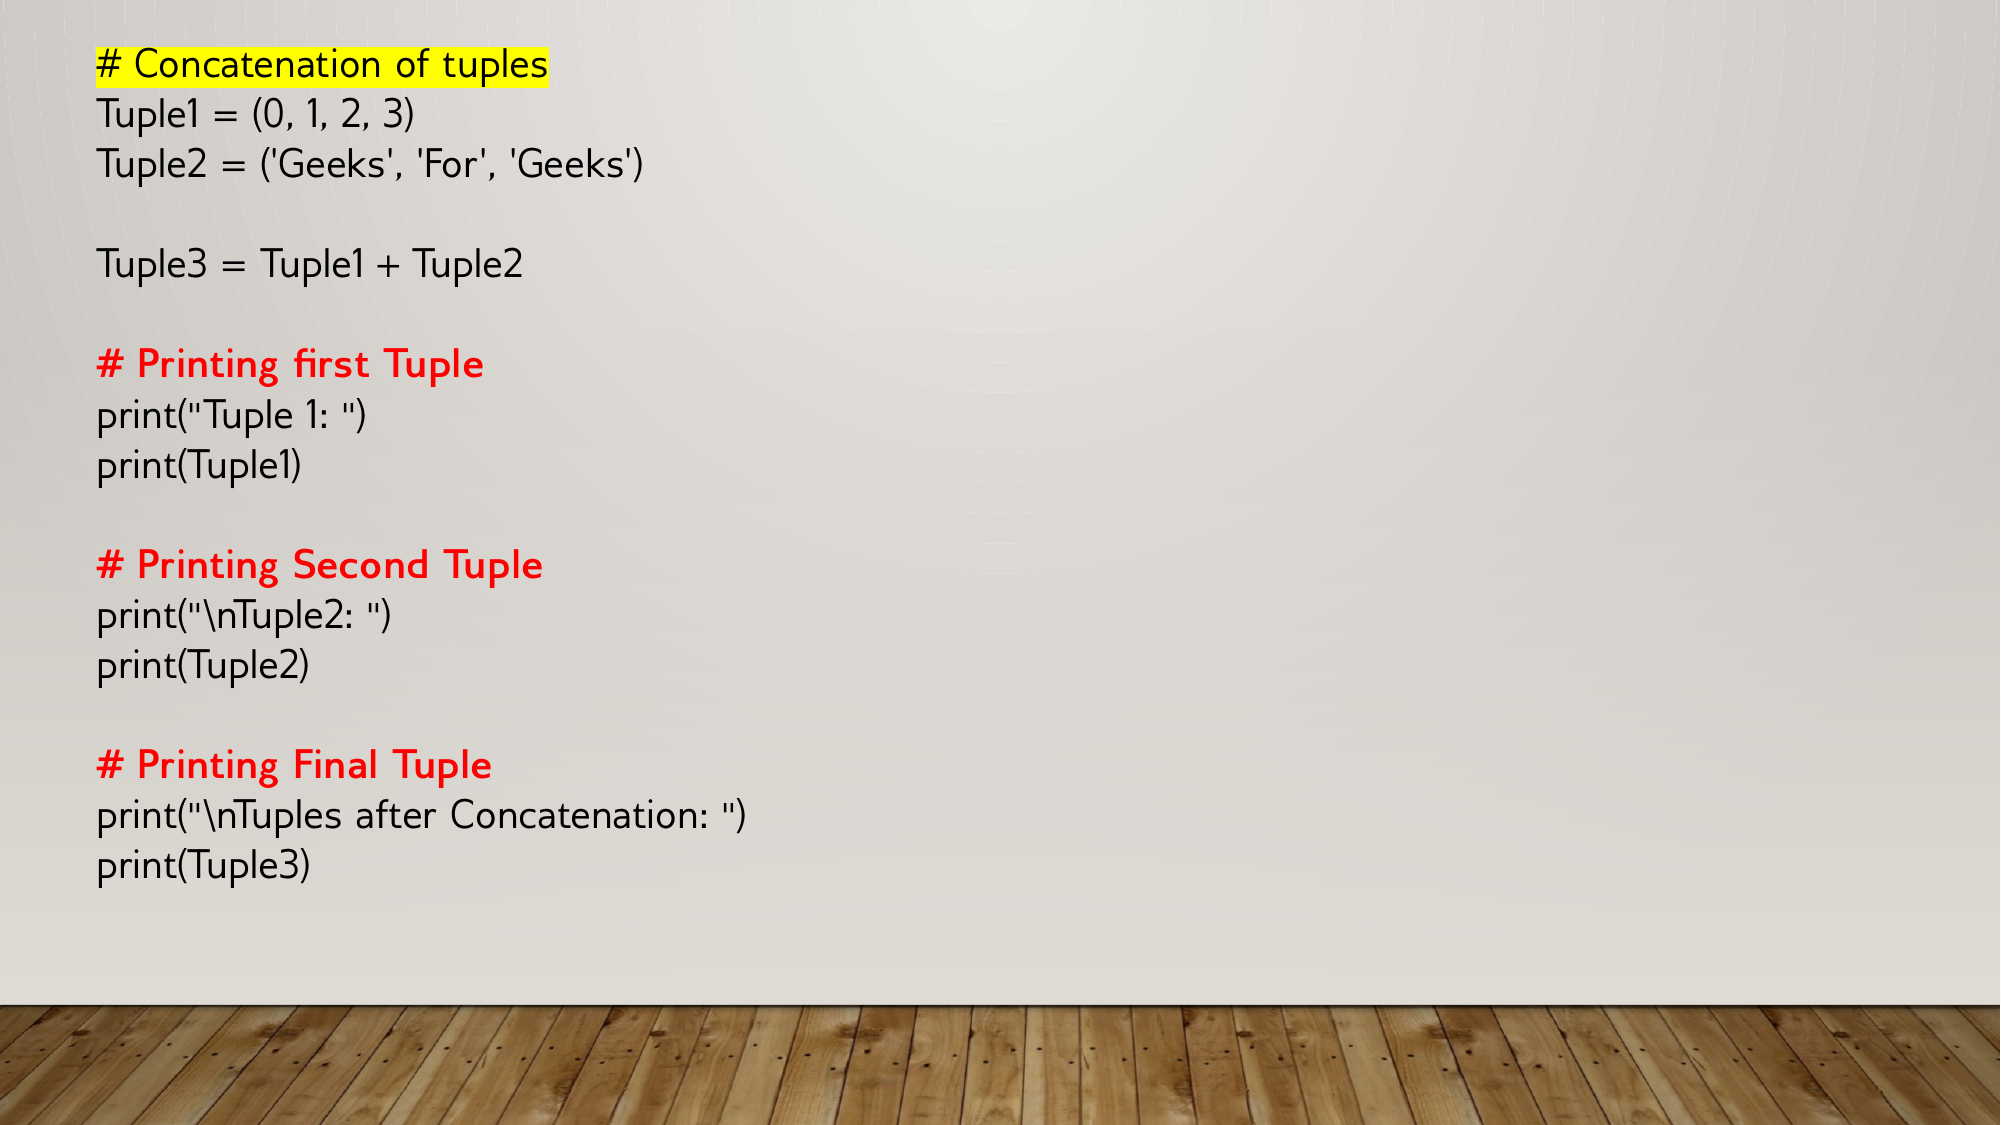

# Concatenation of tuples
Tuple1 = (0, 1, 2, 3)
Tuple2 = ('Geeks', 'For', 'Geeks')

Tuple3 = Tuple1 + Tuple2

# Printing first Tuple
print("Tuple 1: ")
print(Tuple1)

# Printing Second Tuple
print("\nTuple2: ")
print(Tuple2)

# Printing Final Tuple
print("\nTuples after Concatenation: ")
print(Tuple3)